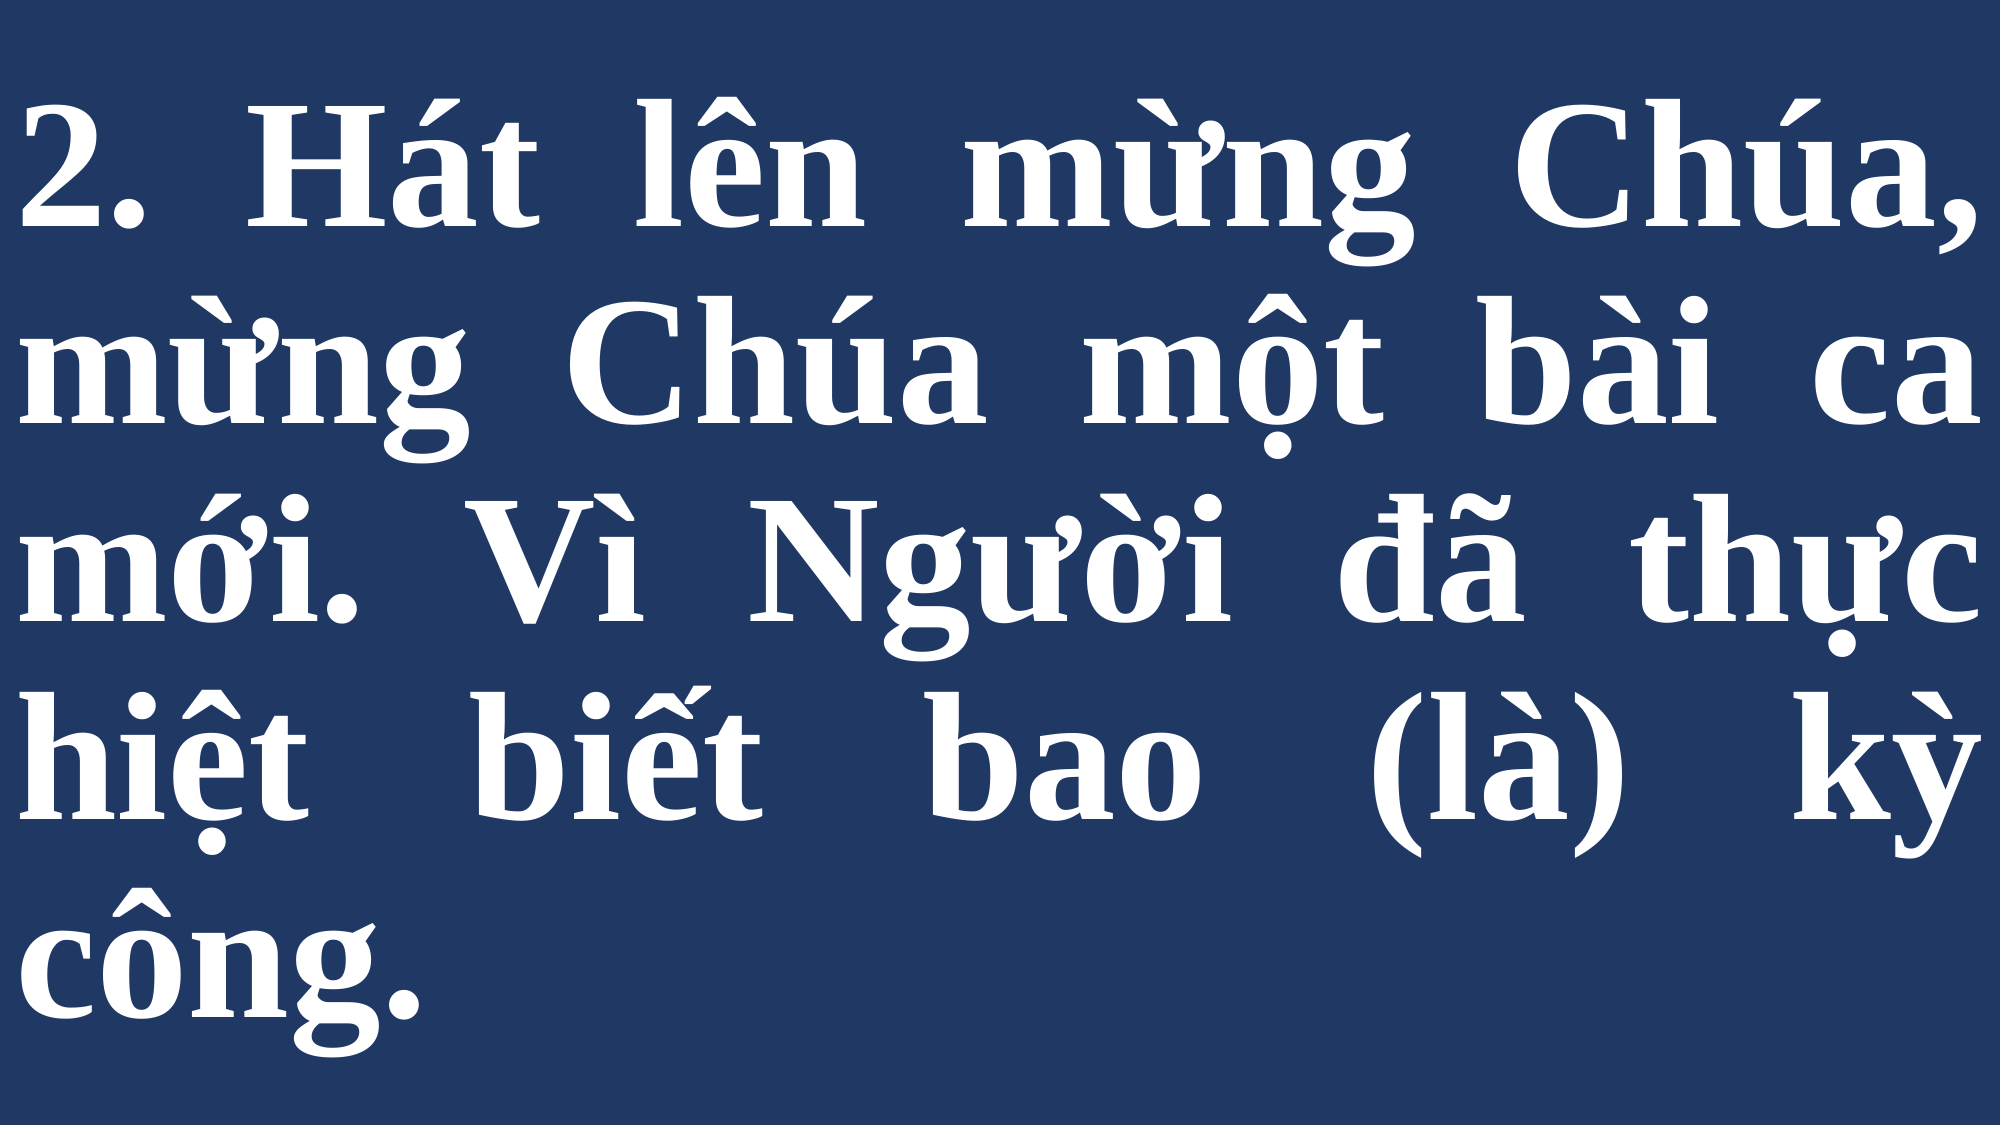

# 2. Hát lên mừng Chúa, mừng Chúa một bài ca mới. Vì Người đã thực hiệt biết bao (là) kỳ công.